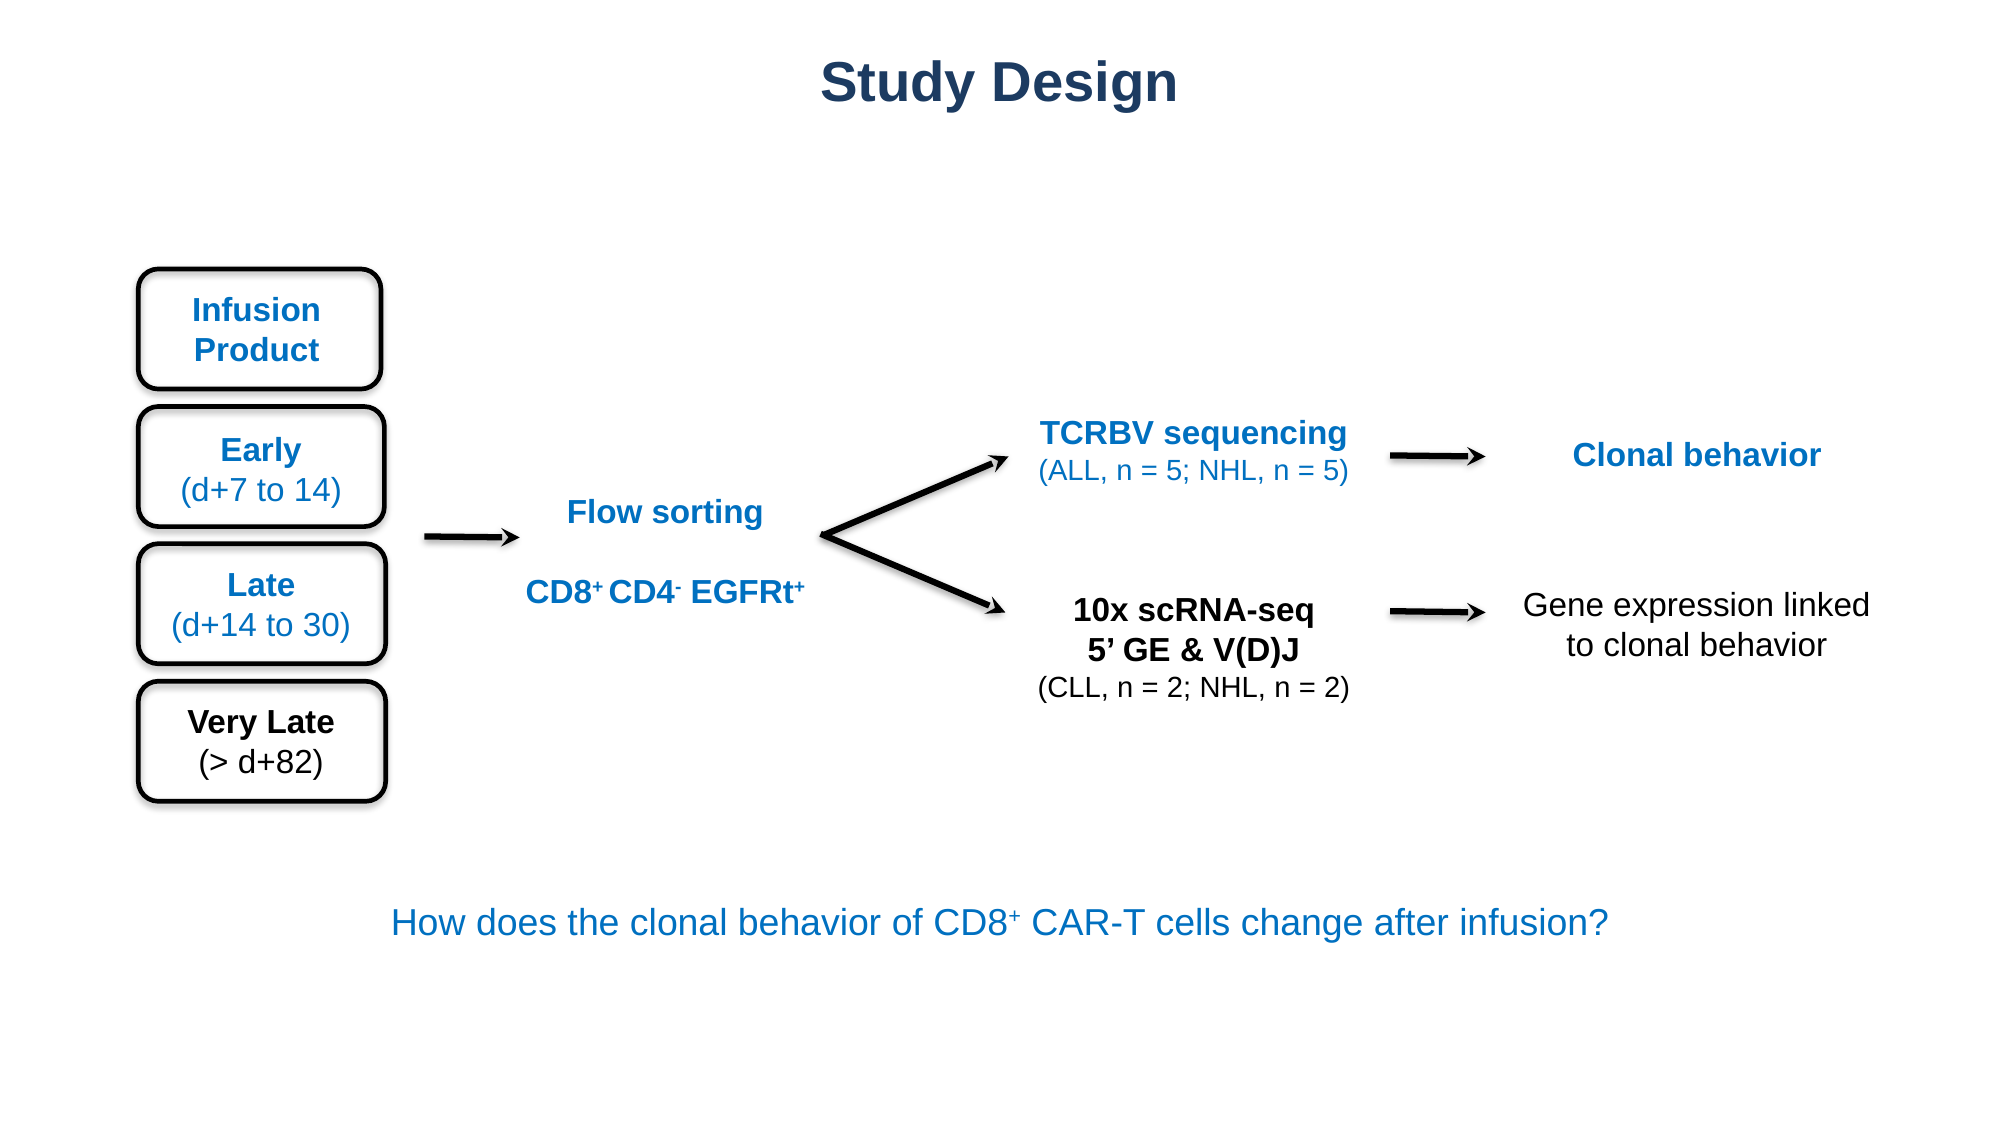

# Study Design

Infusion
Product

Early
(d+7 to 14)

Late
(d+14 to 30)

Very Late
(> d+82)
TCRBV sequencing
(ALL, n = 5; NHL, n = 5)
Clonal behavior
Flow sorting

CD8+ CD4- EGFRt+

Gene expression linked to clonal behavior
10x scRNA-seq
5’ GE & V(D)J
(CLL, n = 2; NHL, n = 2)
How does the clonal behavior of CD8+ CAR-T cells change after infusion?